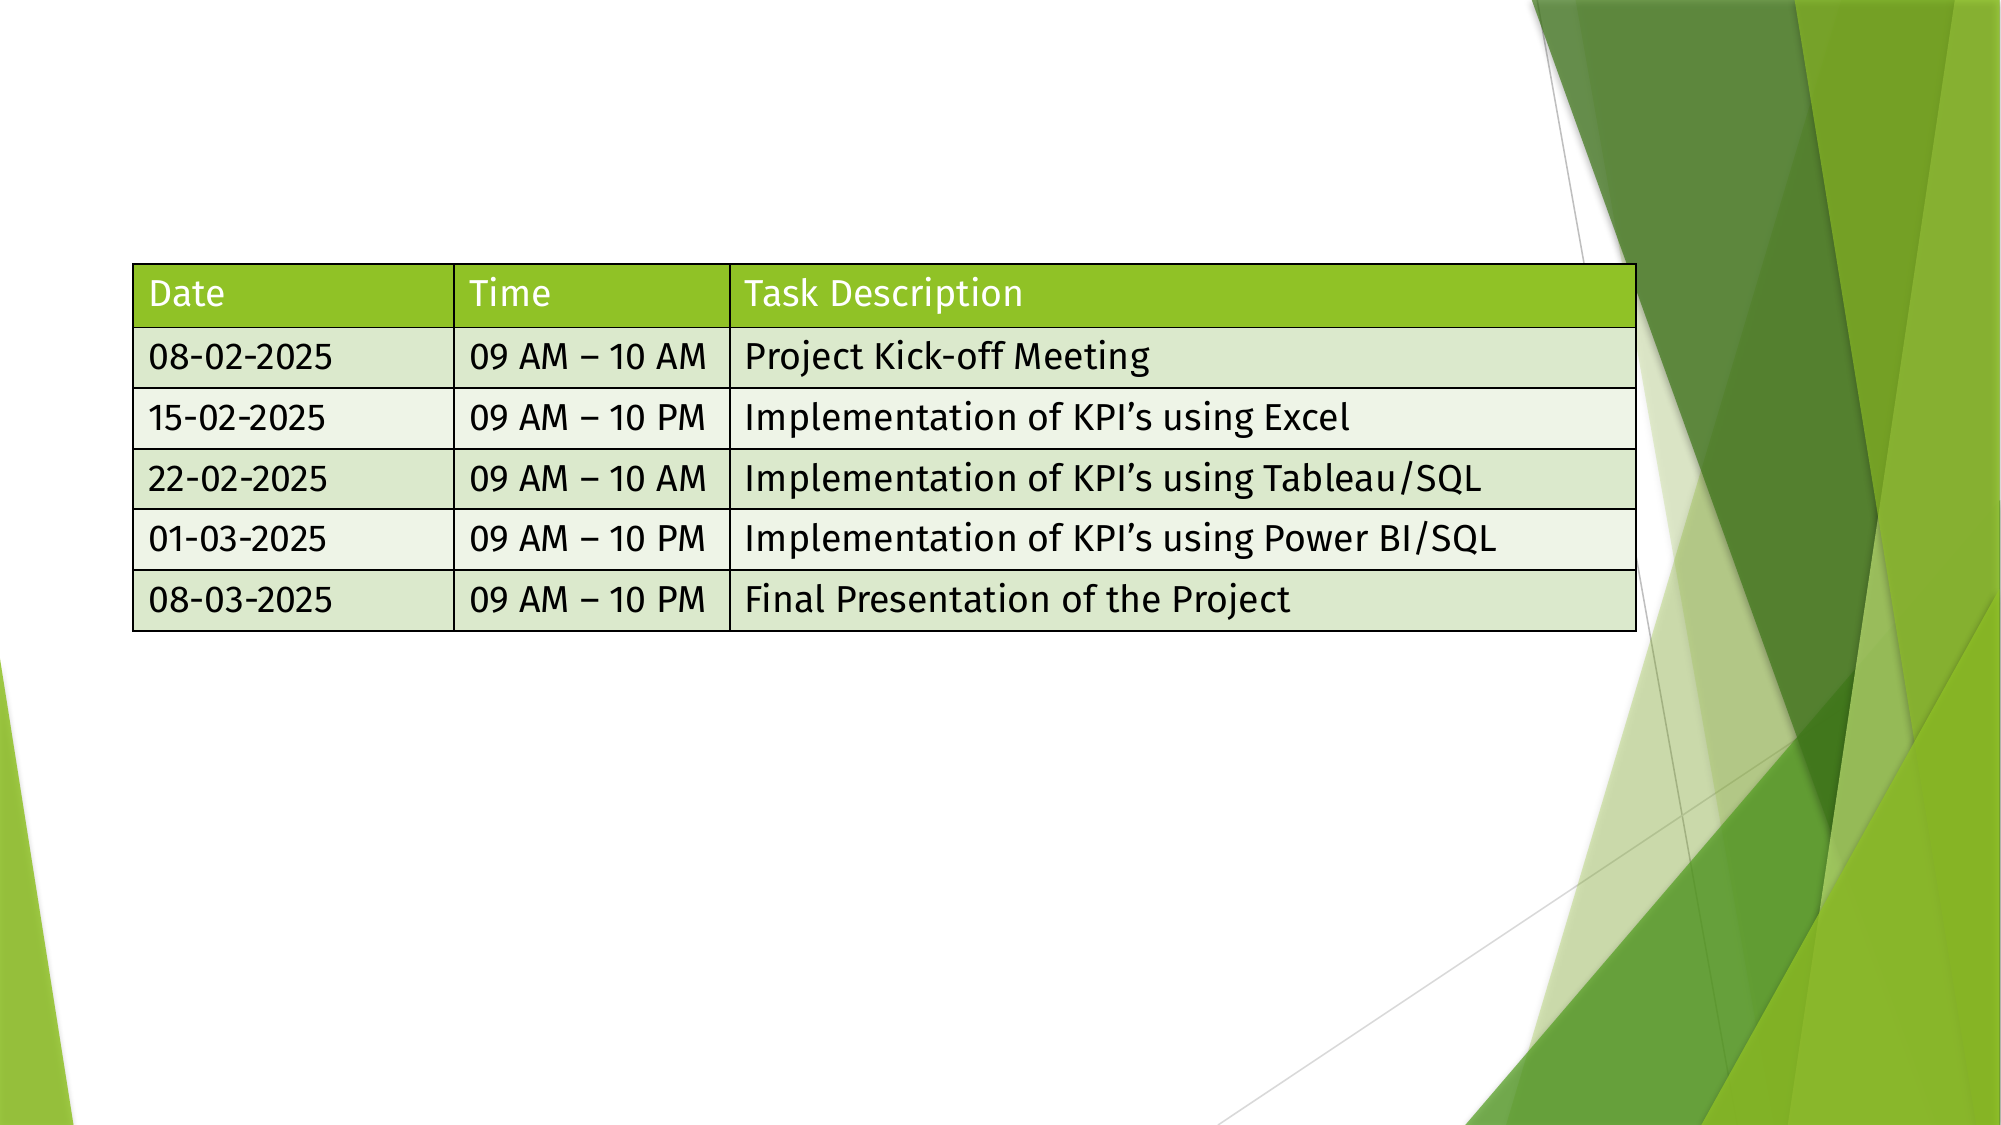

| Date | Time | Task Description |
| --- | --- | --- |
| 08-02-2025 | 09 AM – 10 AM | Project Kick-off Meeting |
| 15-02-2025 | 09 AM – 10 PM | Implementation of KPI’s using Excel |
| 22-02-2025 | 09 AM – 10 AM | Implementation of KPI’s using Tableau/SQL |
| 01-03-2025 | 09 AM – 10 PM | Implementation of KPI’s using Power BI/SQL |
| 08-03-2025 | 09 AM – 10 PM | Final Presentation of the Project |